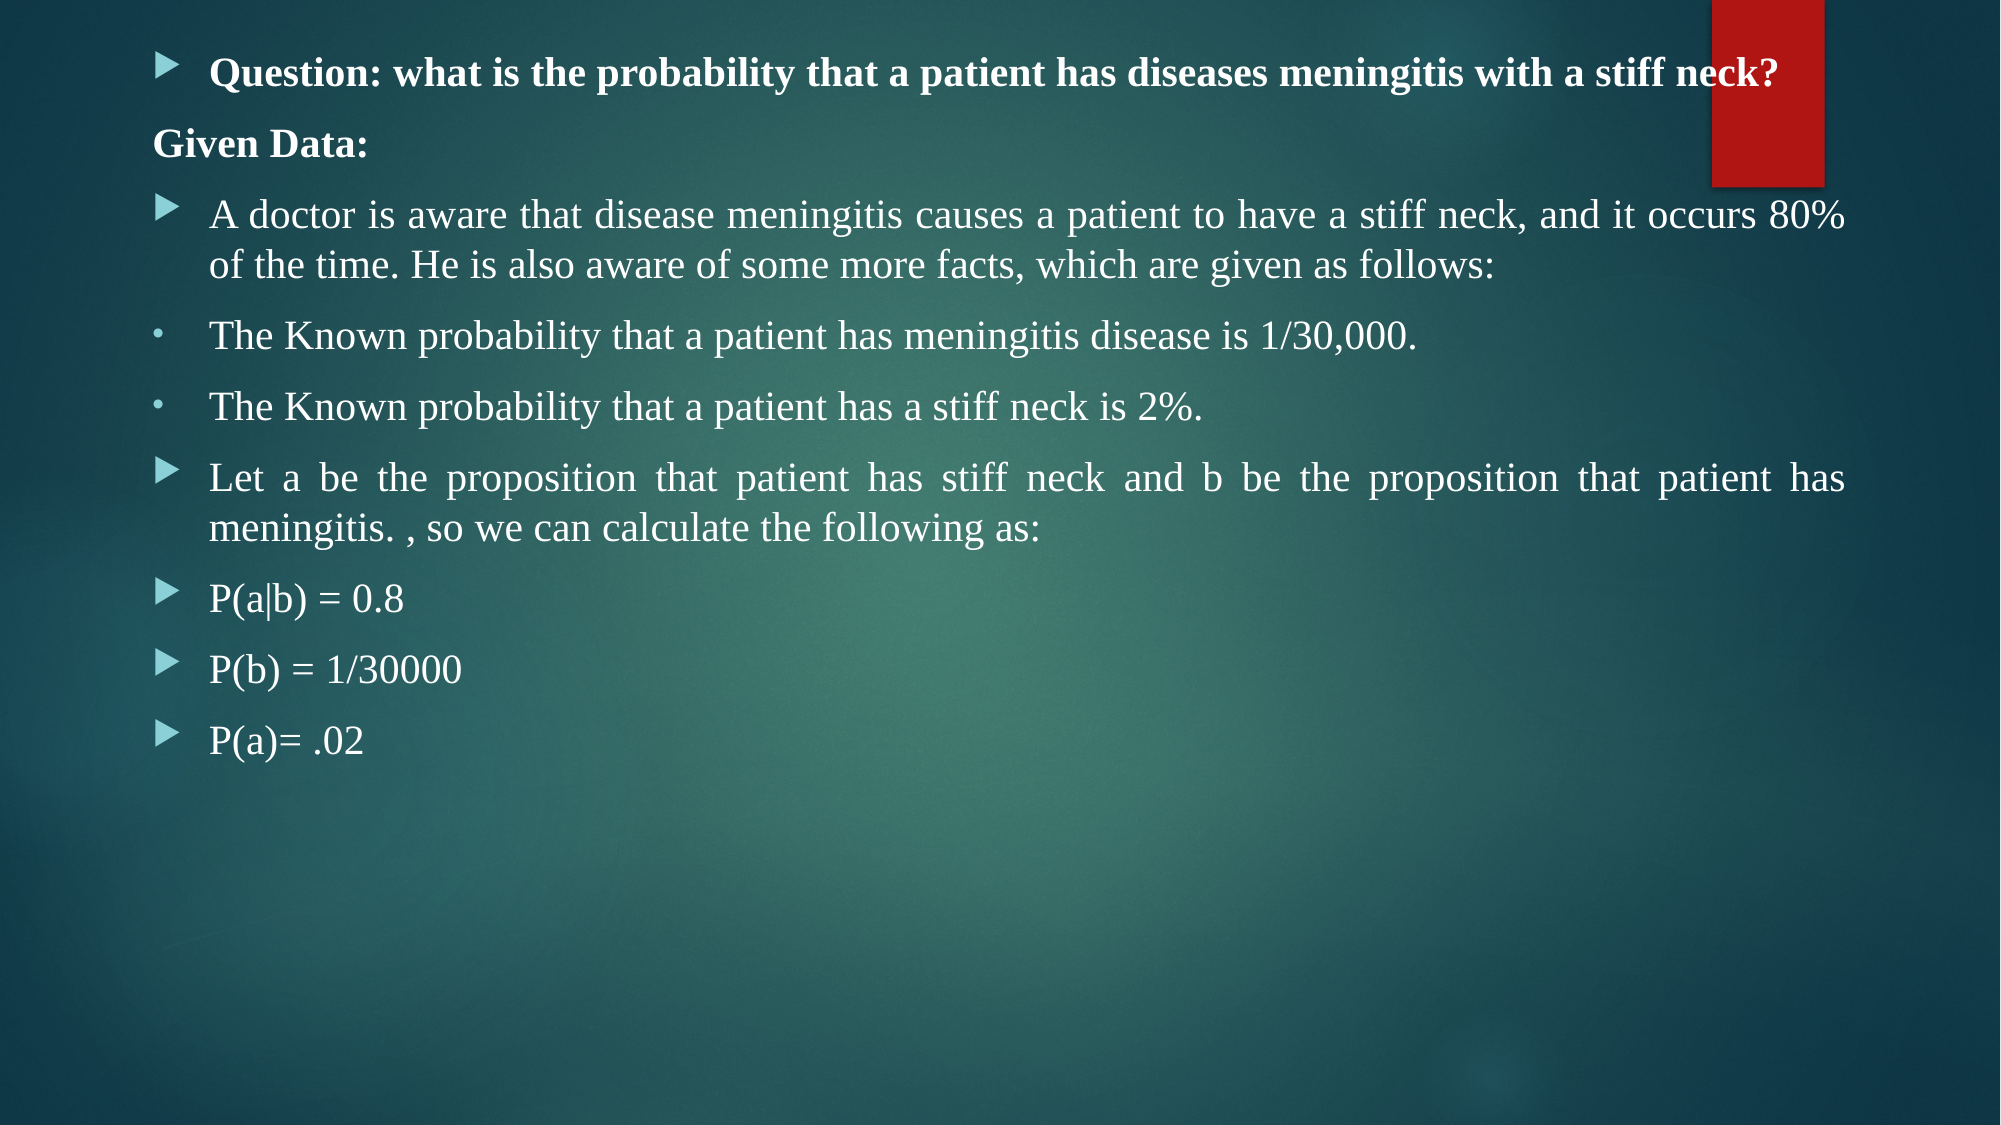

Question: what is the probability that a patient has diseases meningitis with a stiff neck?
Given Data:
A doctor is aware that disease meningitis causes a patient to have a stiff neck, and it occurs 80% of the time. He is also aware of some more facts, which are given as follows:
The Known probability that a patient has meningitis disease is 1/30,000.
The Known probability that a patient has a stiff neck is 2%.
Let a be the proposition that patient has stiff neck and b be the proposition that patient has meningitis. , so we can calculate the following as:
P(a|b) = 0.8
P(b) = 1/30000
P(a)= .02